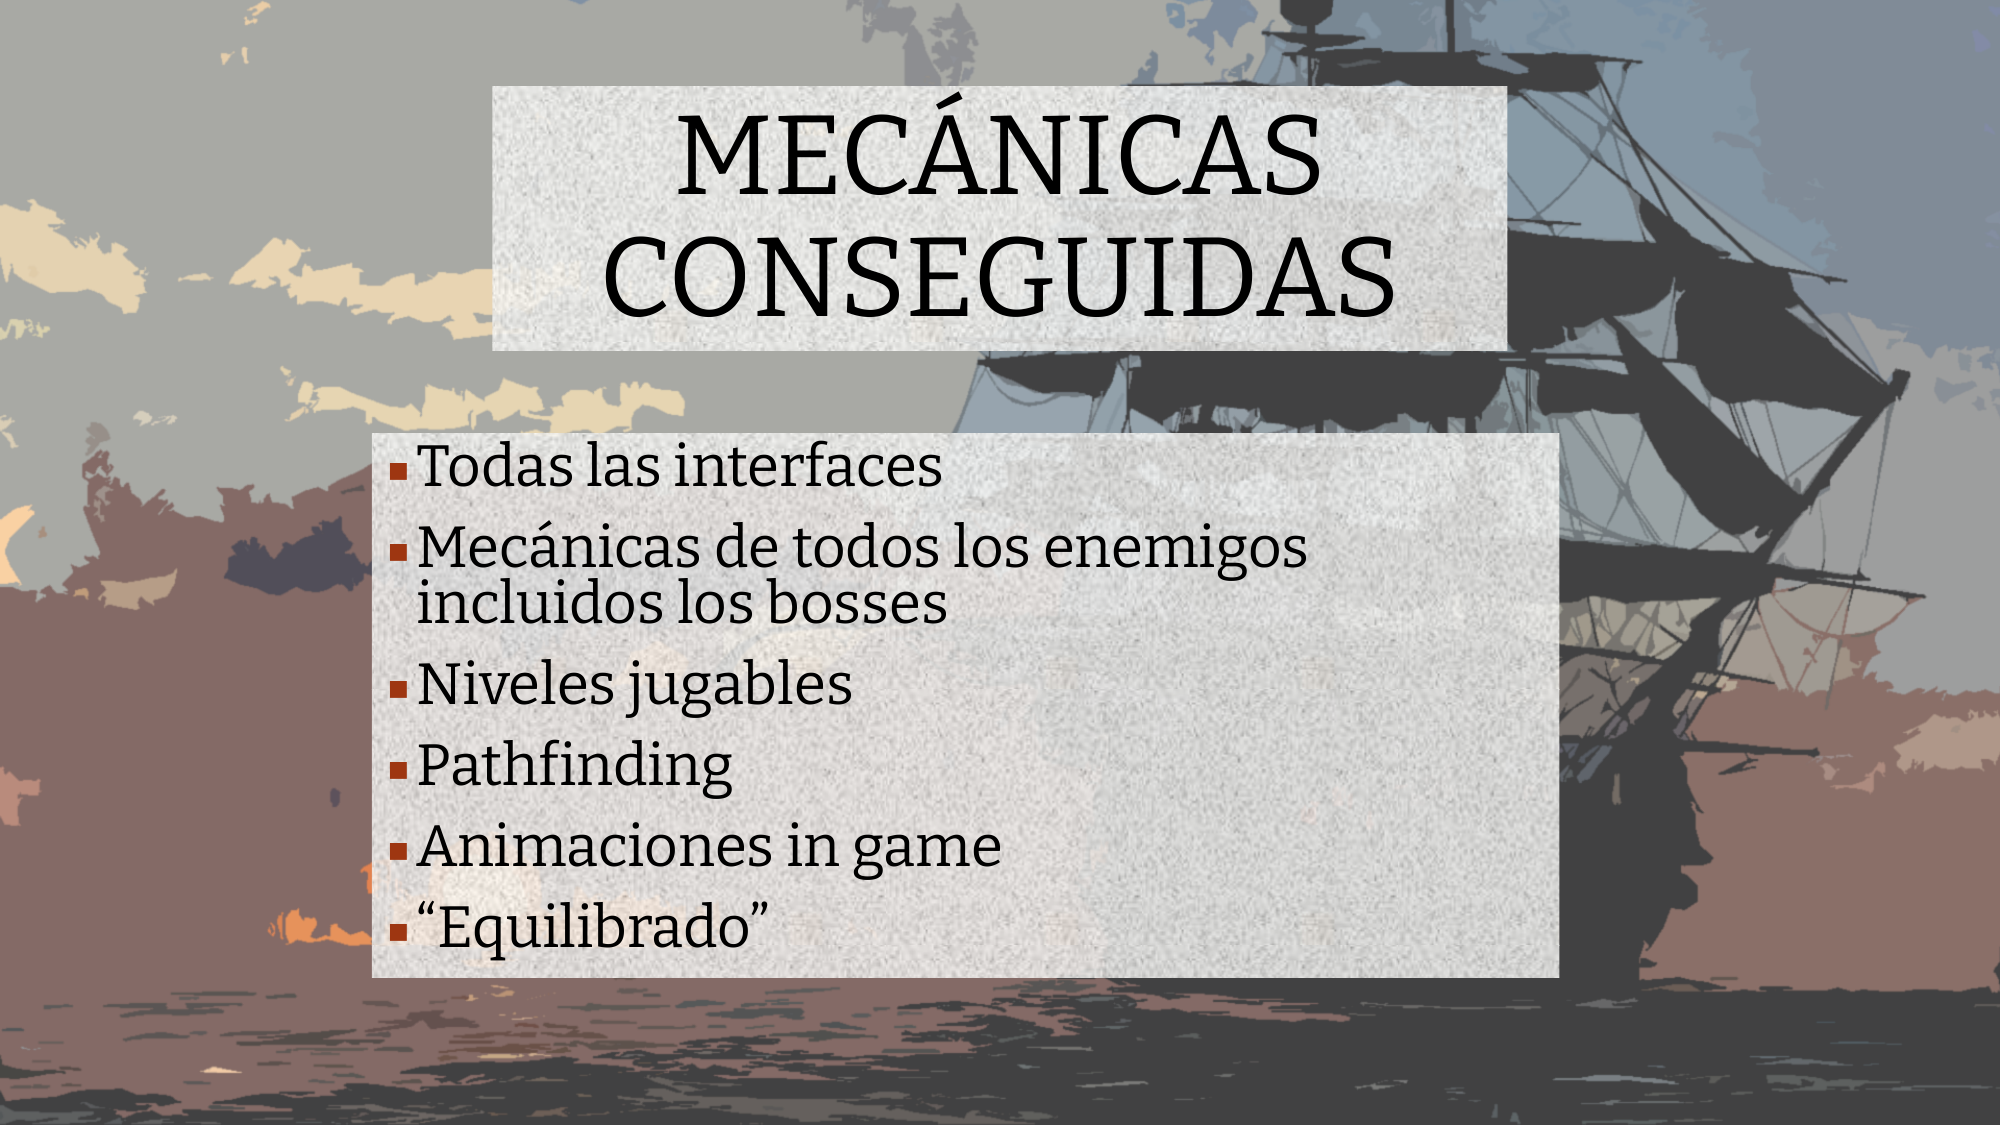

# MECÁNICAS CONSEGUIDAS
Todas las interfaces
Mecánicas de todos los enemigos incluidos los bosses
Niveles jugables
Pathfinding
Animaciones in game
“Equilibrado”